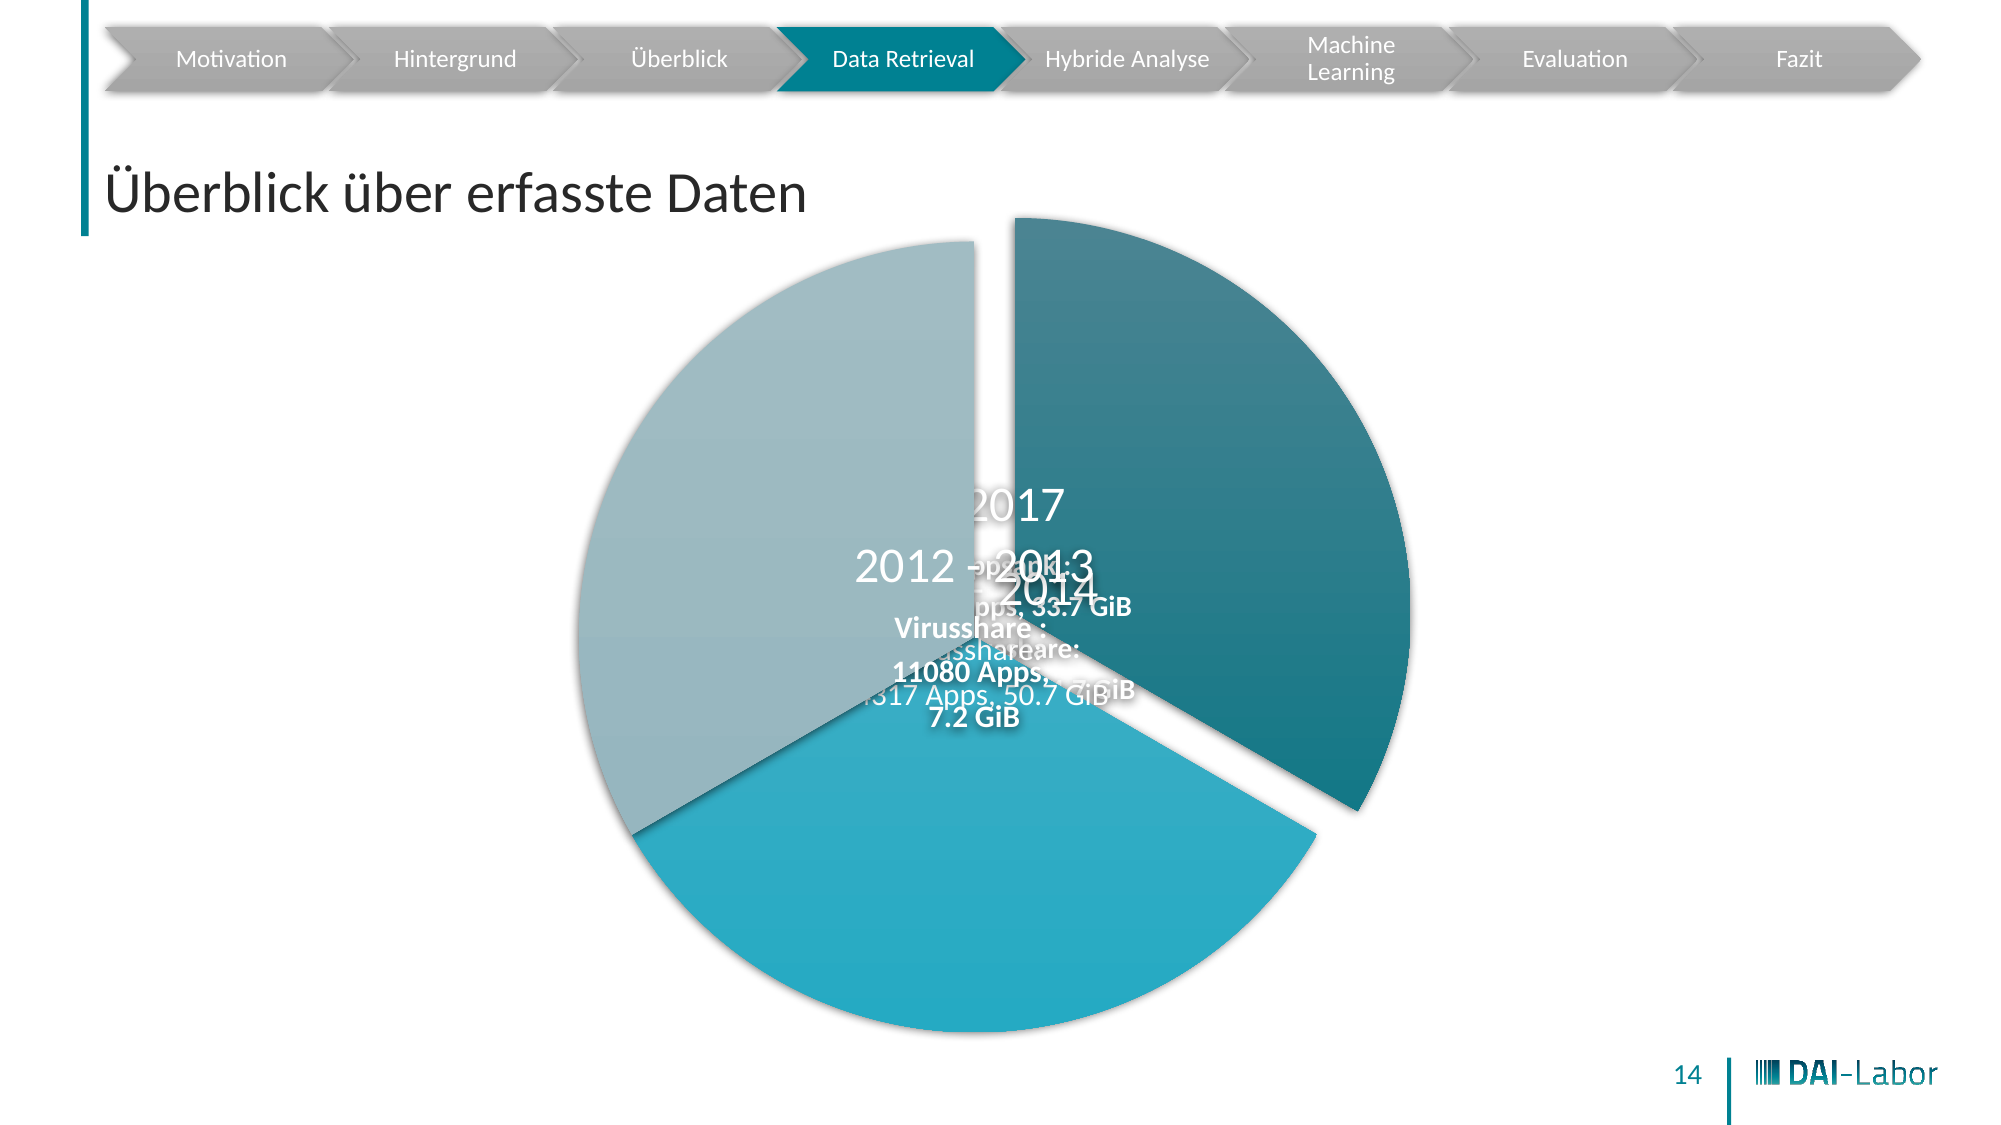

Motivation
Hintergrund
Überblick
Data Retrieval
Hybride Analyse
Machine Learning
Evaluation
Fazit
# Überblick über erfasste Daten
2017
Appsapk :
5243 Apps, 33.7 GiB
Virusshare:
4160 Apps, 44.7 GiB

2013 – 2014
Virusshare:
24317 Apps, 50.7 GiB
2012 - 2013
Virusshare :
11080 Apps,
7.2 GiB
14